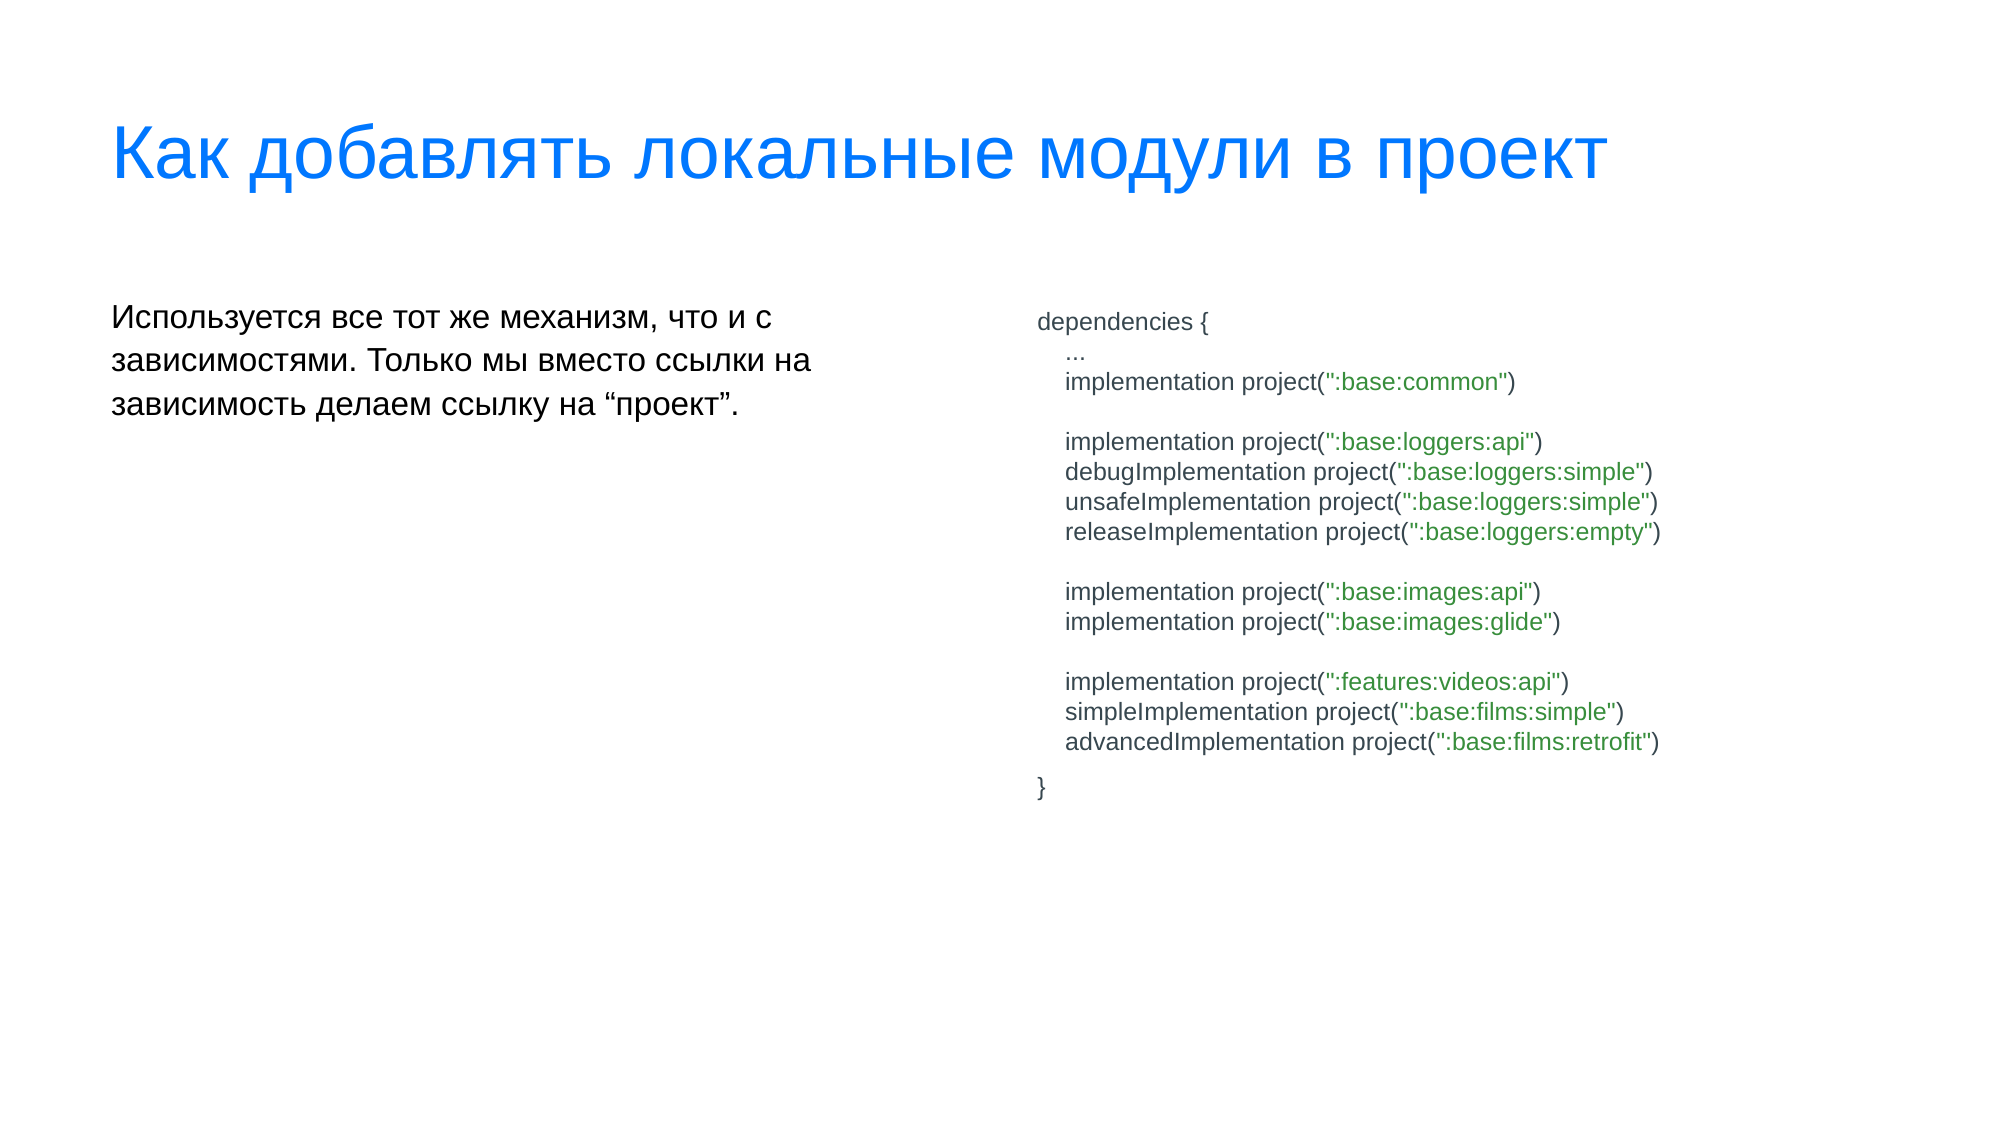

# Как добавлять локальные модули в проект
Используется все тот же механизм, что и с зависимостями. Только мы вместо ссылки на зависимость делаем ссылку на “проект”.

dependencies {
    ...
    implementation project(":base:common")

    implementation project(":base:loggers:api")
    debugImplementation project(":base:loggers:simple")
    unsafeImplementation project(":base:loggers:simple")
    releaseImplementation project(":base:loggers:empty")

    implementation project(":base:images:api")
    implementation project(":base:images:glide")

    implementation project(":features:videos:api")
    simpleImplementation project(":base:films:simple")
    advancedImplementation project(":base:films:retrofit")
}